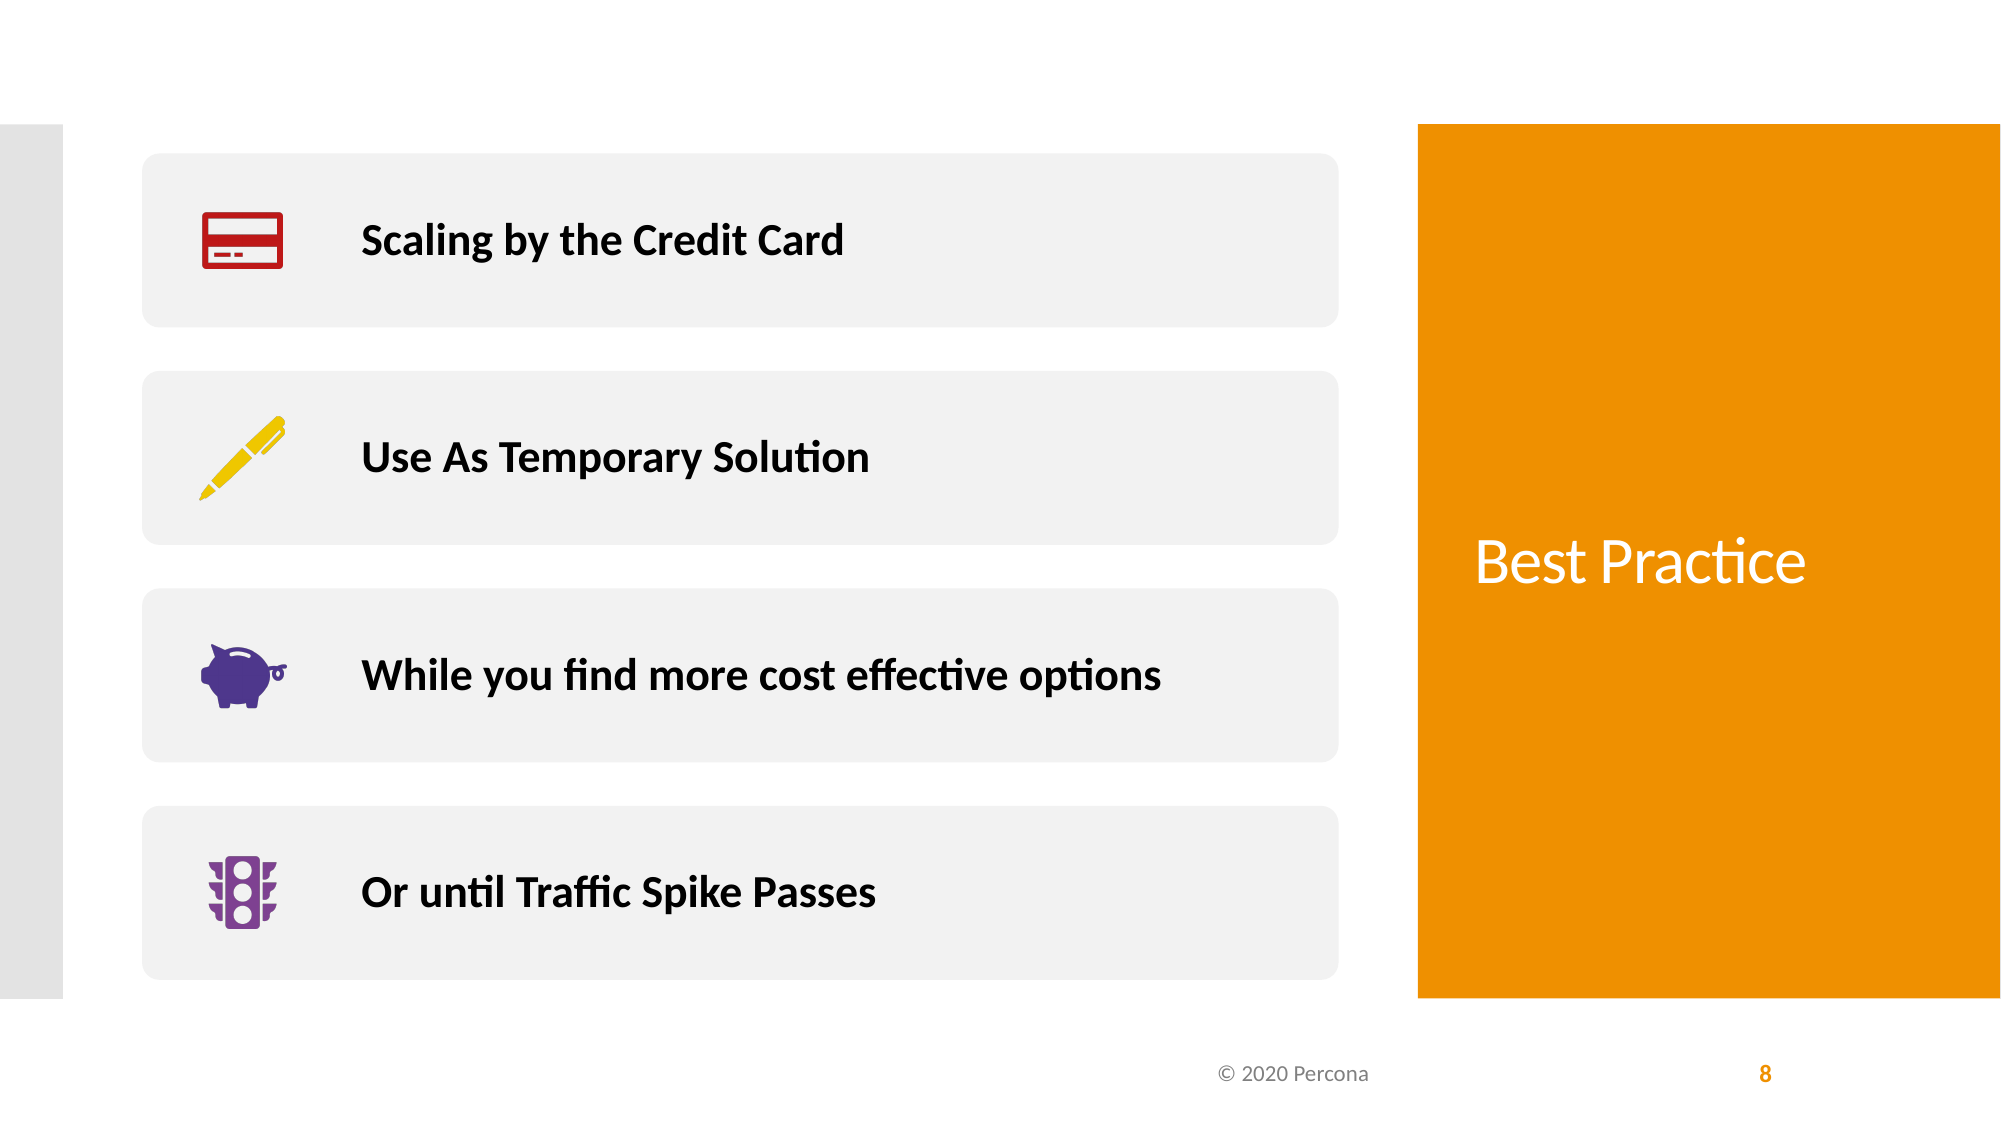

Scaling by the Credit Card
Use As Temporary Solution
While you find more cost effective options
Or until Traffic Spike Passes
# Best Practice
© 2020 Percona
8